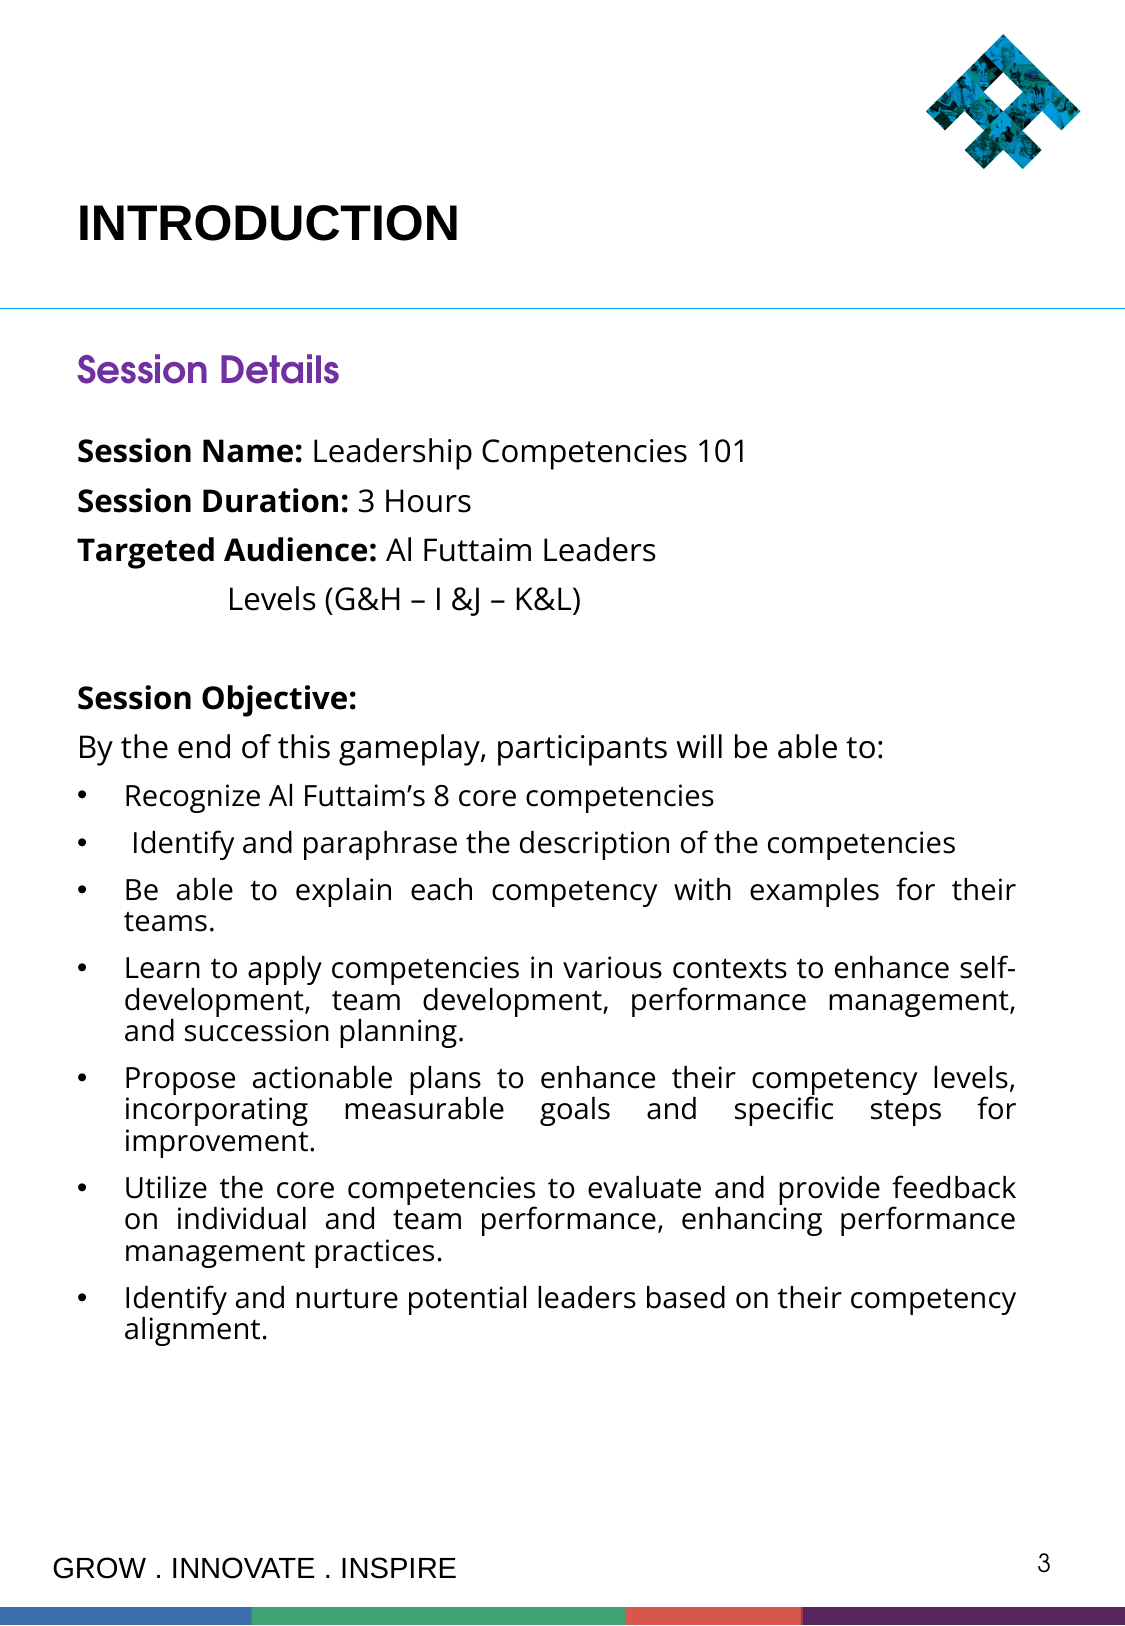

# INTRODUCTION
Session Details
Session Name: Leadership Competencies 101
Session Duration: 3 Hours
Targeted Audience: Al Futtaim Leaders
	Levels (G&H – I &J – K&L)

Session Objective:
By the end of this gameplay, participants will be able to:
Recognize Al Futtaim’s 8 core competencies
 Identify and paraphrase the description of the competencies
Be able to explain each competency with examples for their teams.
Learn to apply competencies in various contexts to enhance self-development, team development, performance management, and succession planning.
Propose actionable plans to enhance their competency levels, incorporating measurable goals and specific steps for improvement.
Utilize the core competencies to evaluate and provide feedback on individual and team performance, enhancing performance management practices.
Identify and nurture potential leaders based on their competency alignment.

3